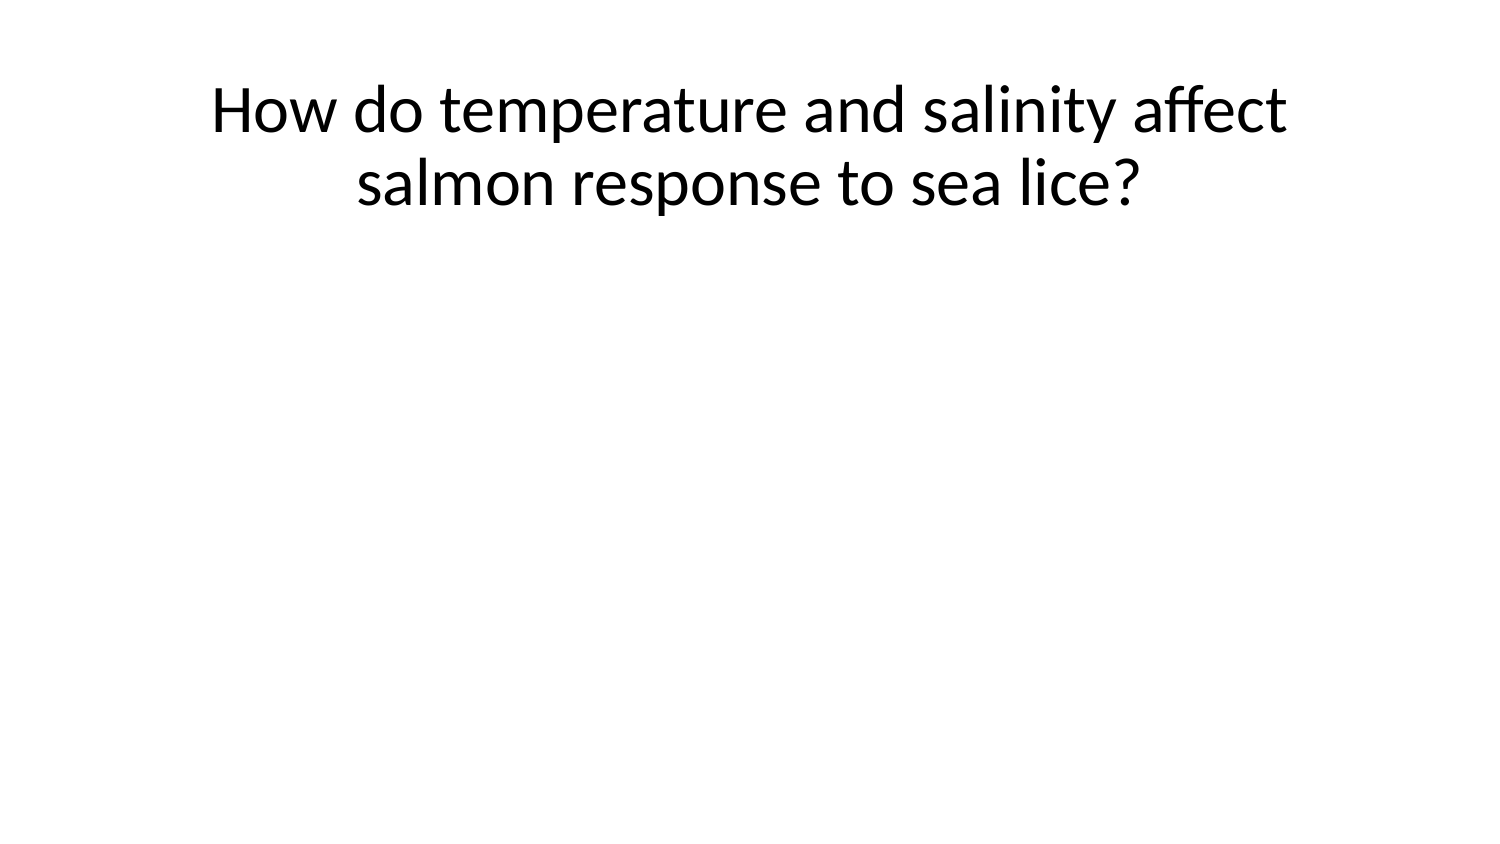

# How do temperature and salinity affect salmon response to sea lice?